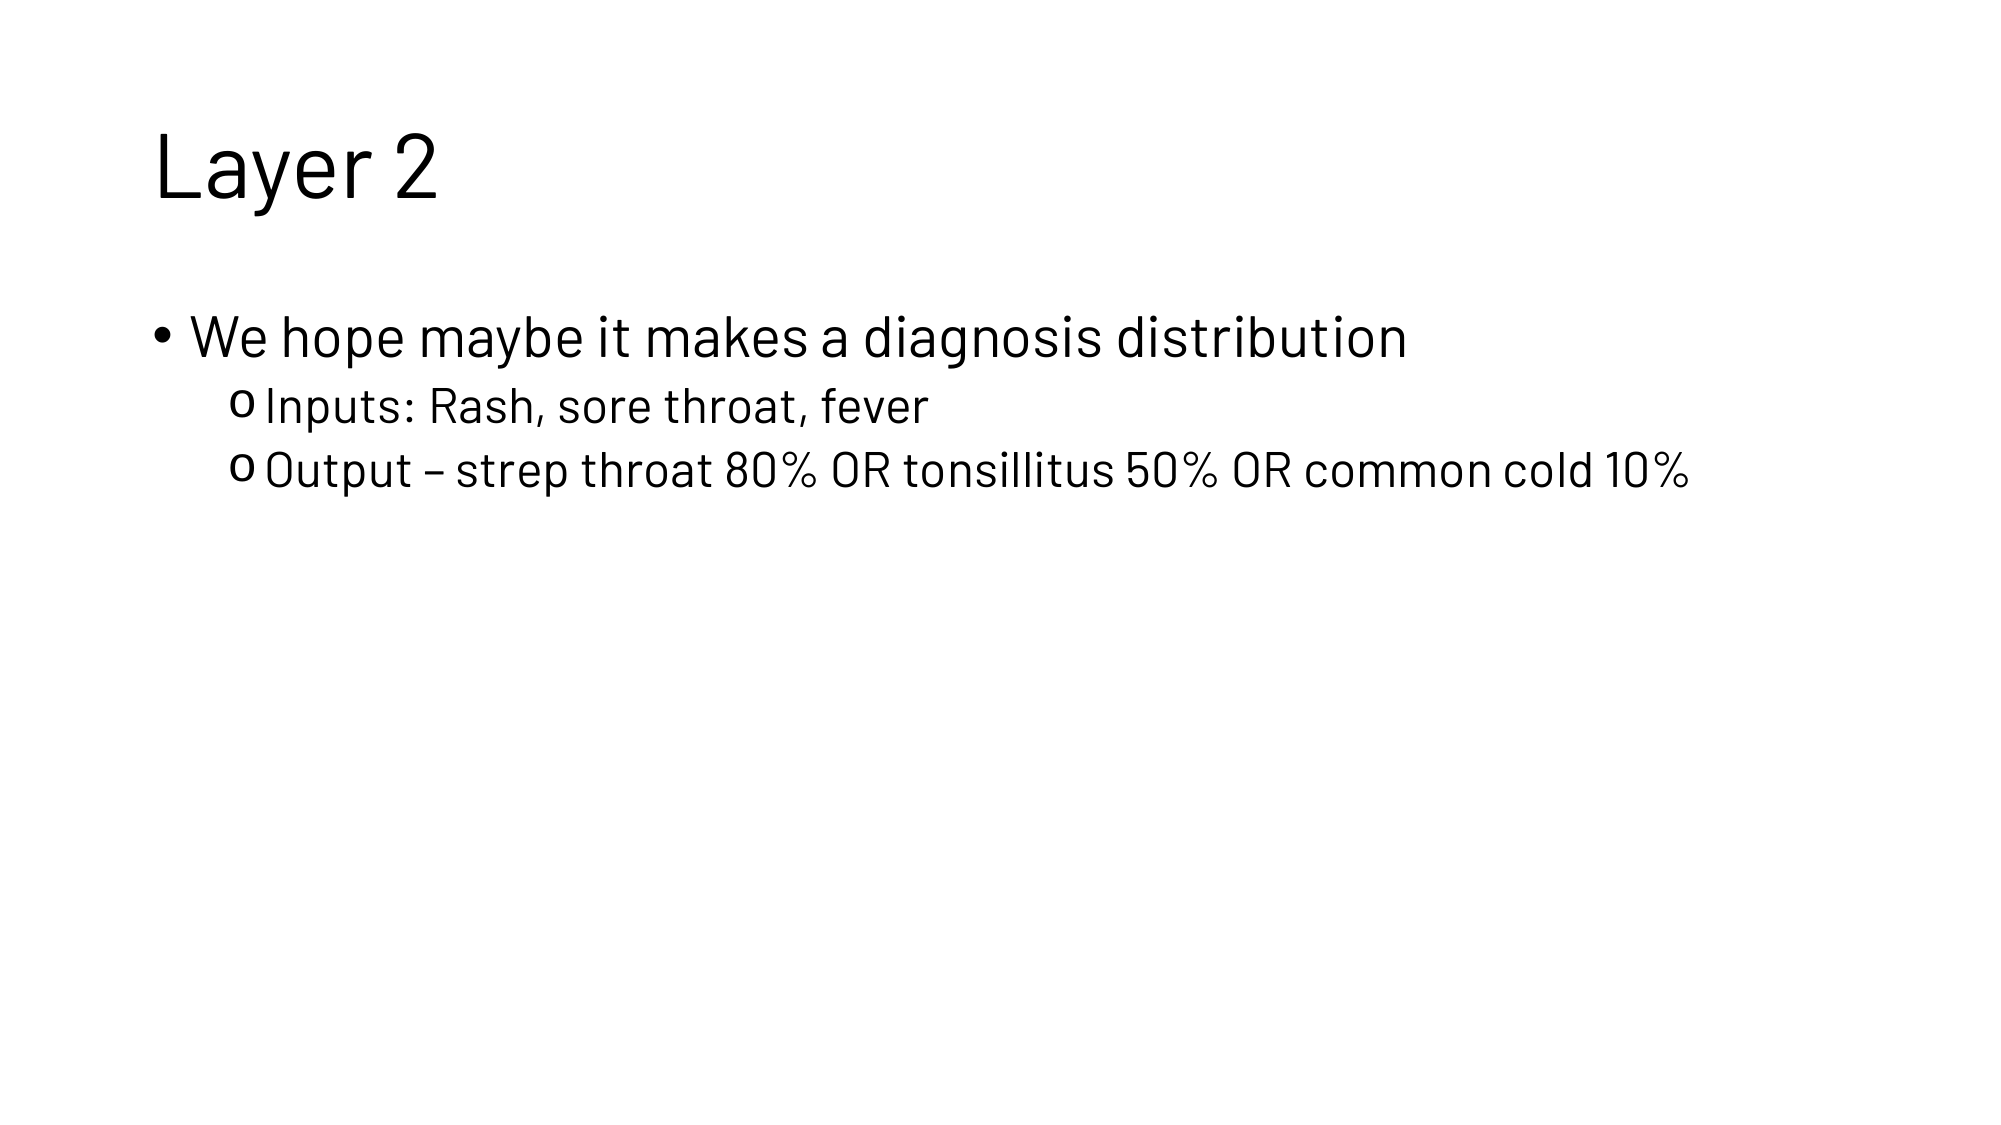

# Layer 2
We hope maybe it makes a diagnosis distribution
Inputs: Rash, sore throat, fever
Output – strep throat 80% OR tonsillitus 50% OR common cold 10%